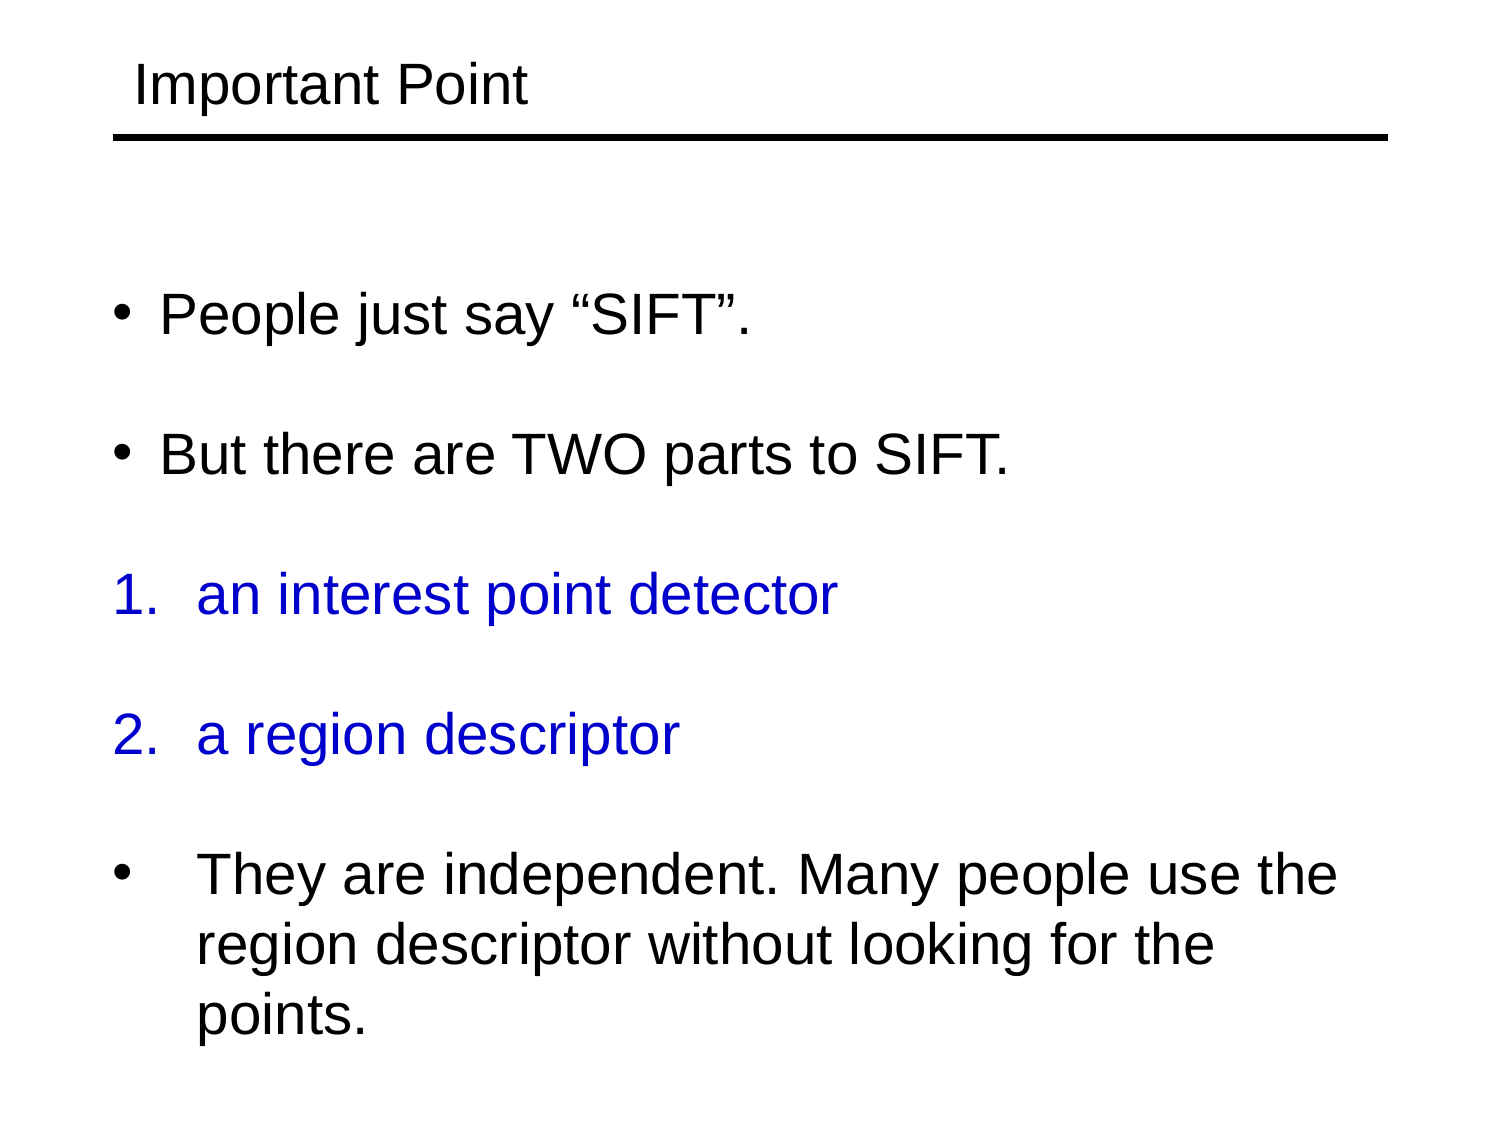

# Important Point
People just say “SIFT”.

But there are TWO parts to SIFT.

an interest point detector

a region descriptor

They are independent. Many people use the region descriptor without looking for the points.